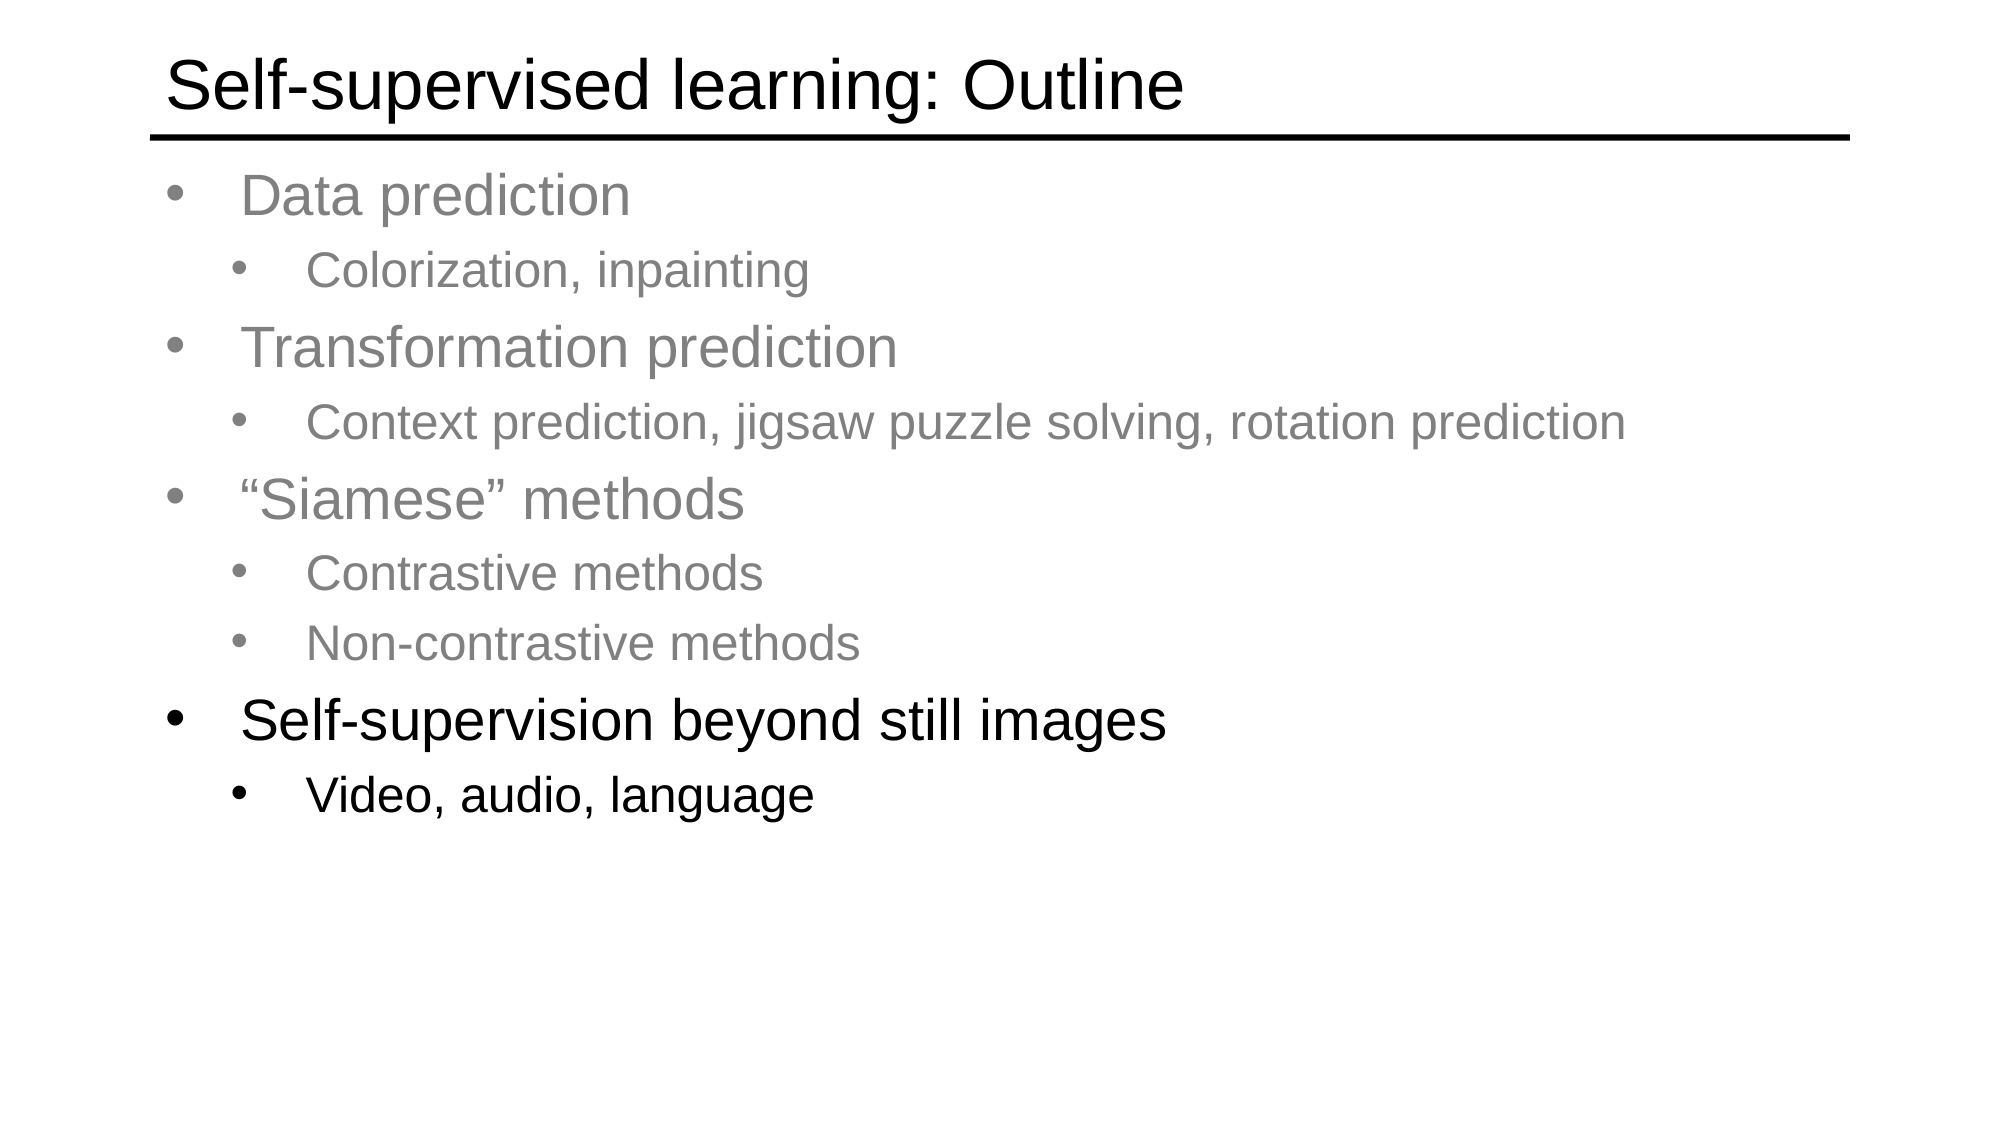

# Self-supervised learning: Outline
Data prediction
Colorization, inpainting
Transformation prediction
Context prediction, jigsaw puzzle solving, rotation prediction
“Siamese” methods
Contrastive methods
Non-contrastive methods
Self-supervision beyond still images
Video, audio, language